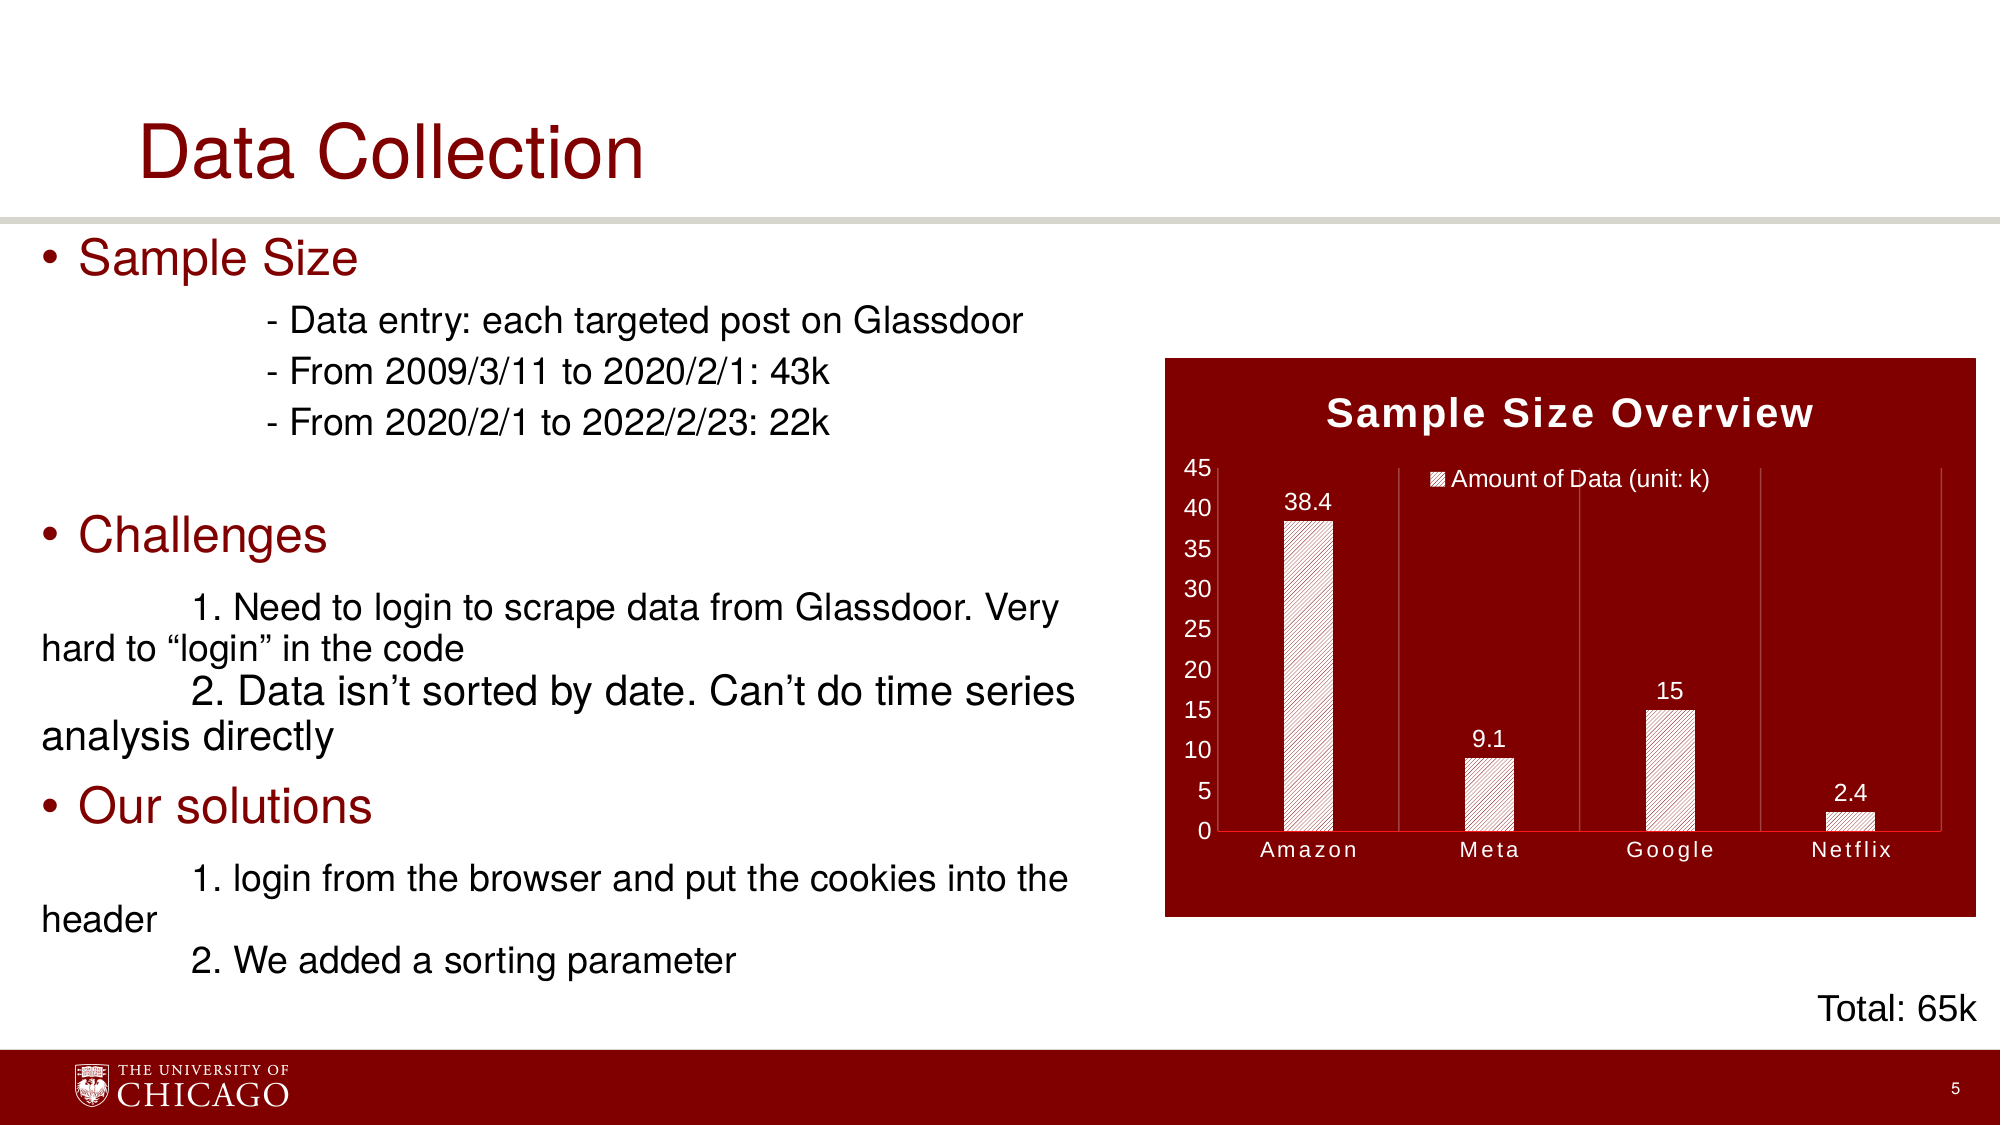

# Data Collection
Sample Size
	- Data entry: each targeted post on Glassdoor
	- From 2009/3/11 to 2020/2/1: 43k
	- From 2020/2/1 to 2022/2/23: 22k
Challenges
 	1. Need to login to scrape data from Glassdoor. Very 	hard to “login” in the code
	2. Data isn’t sorted by date. Can’t do time series 	analysis directly
Our solutions
	1. login from the browser and put the cookies into the 	header
	2. We added a sorting parameter

### Chart: Sample Size Overview

| Category | Amount of Data (unit: k) |
|---|---|
| Amazon | 38.4 |
| Meta | 9.1 |
| Google | 15.0 |
| Netflix | 2.4 |
Total: 65k

5